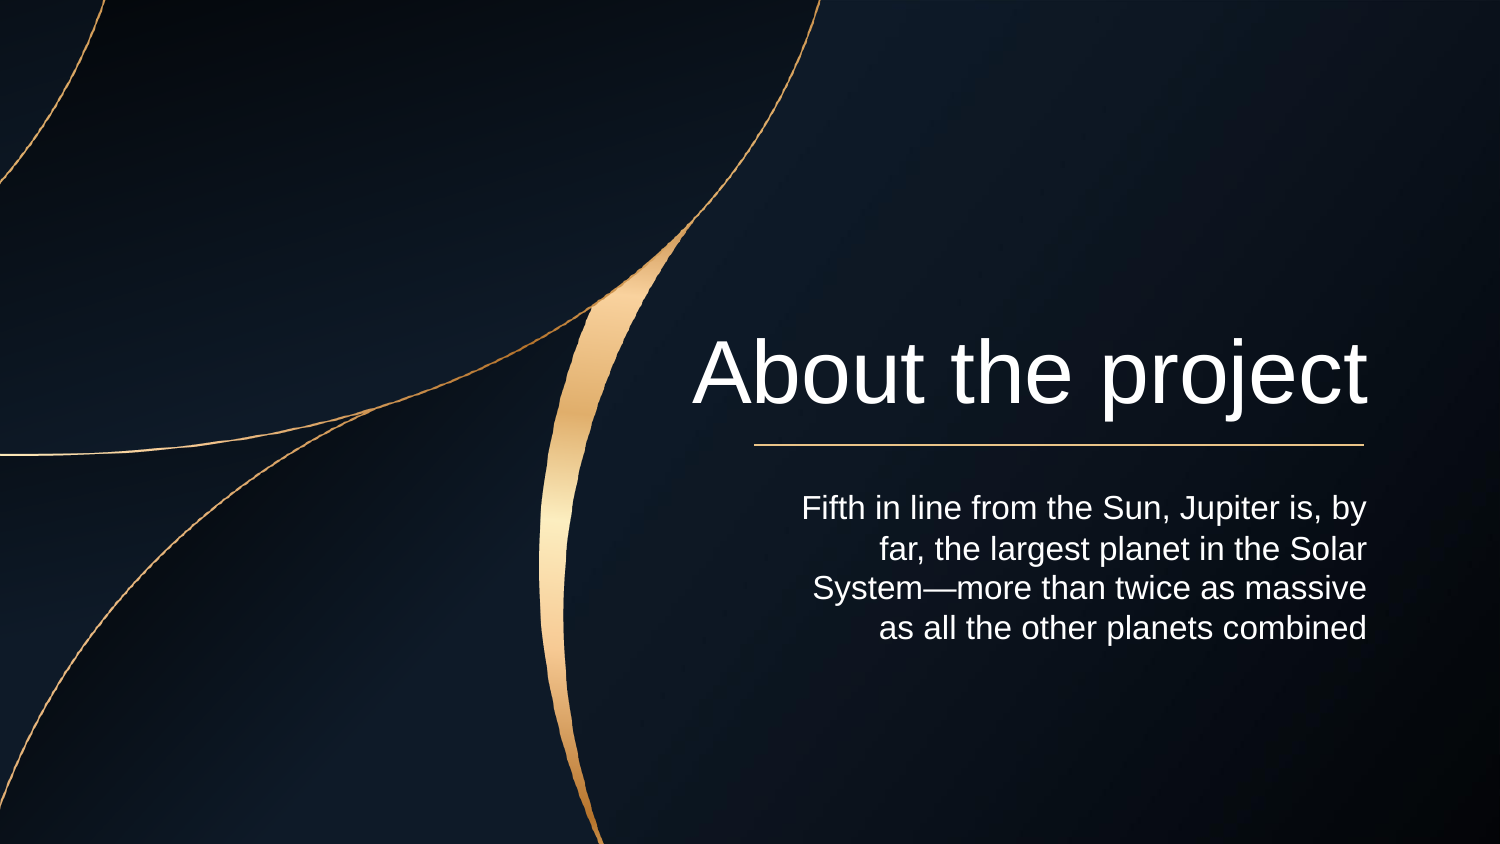

# About the project
Fifth in line from the Sun, Jupiter is, by far, the largest planet in the Solar System—more than twice as massive as all the other planets combined